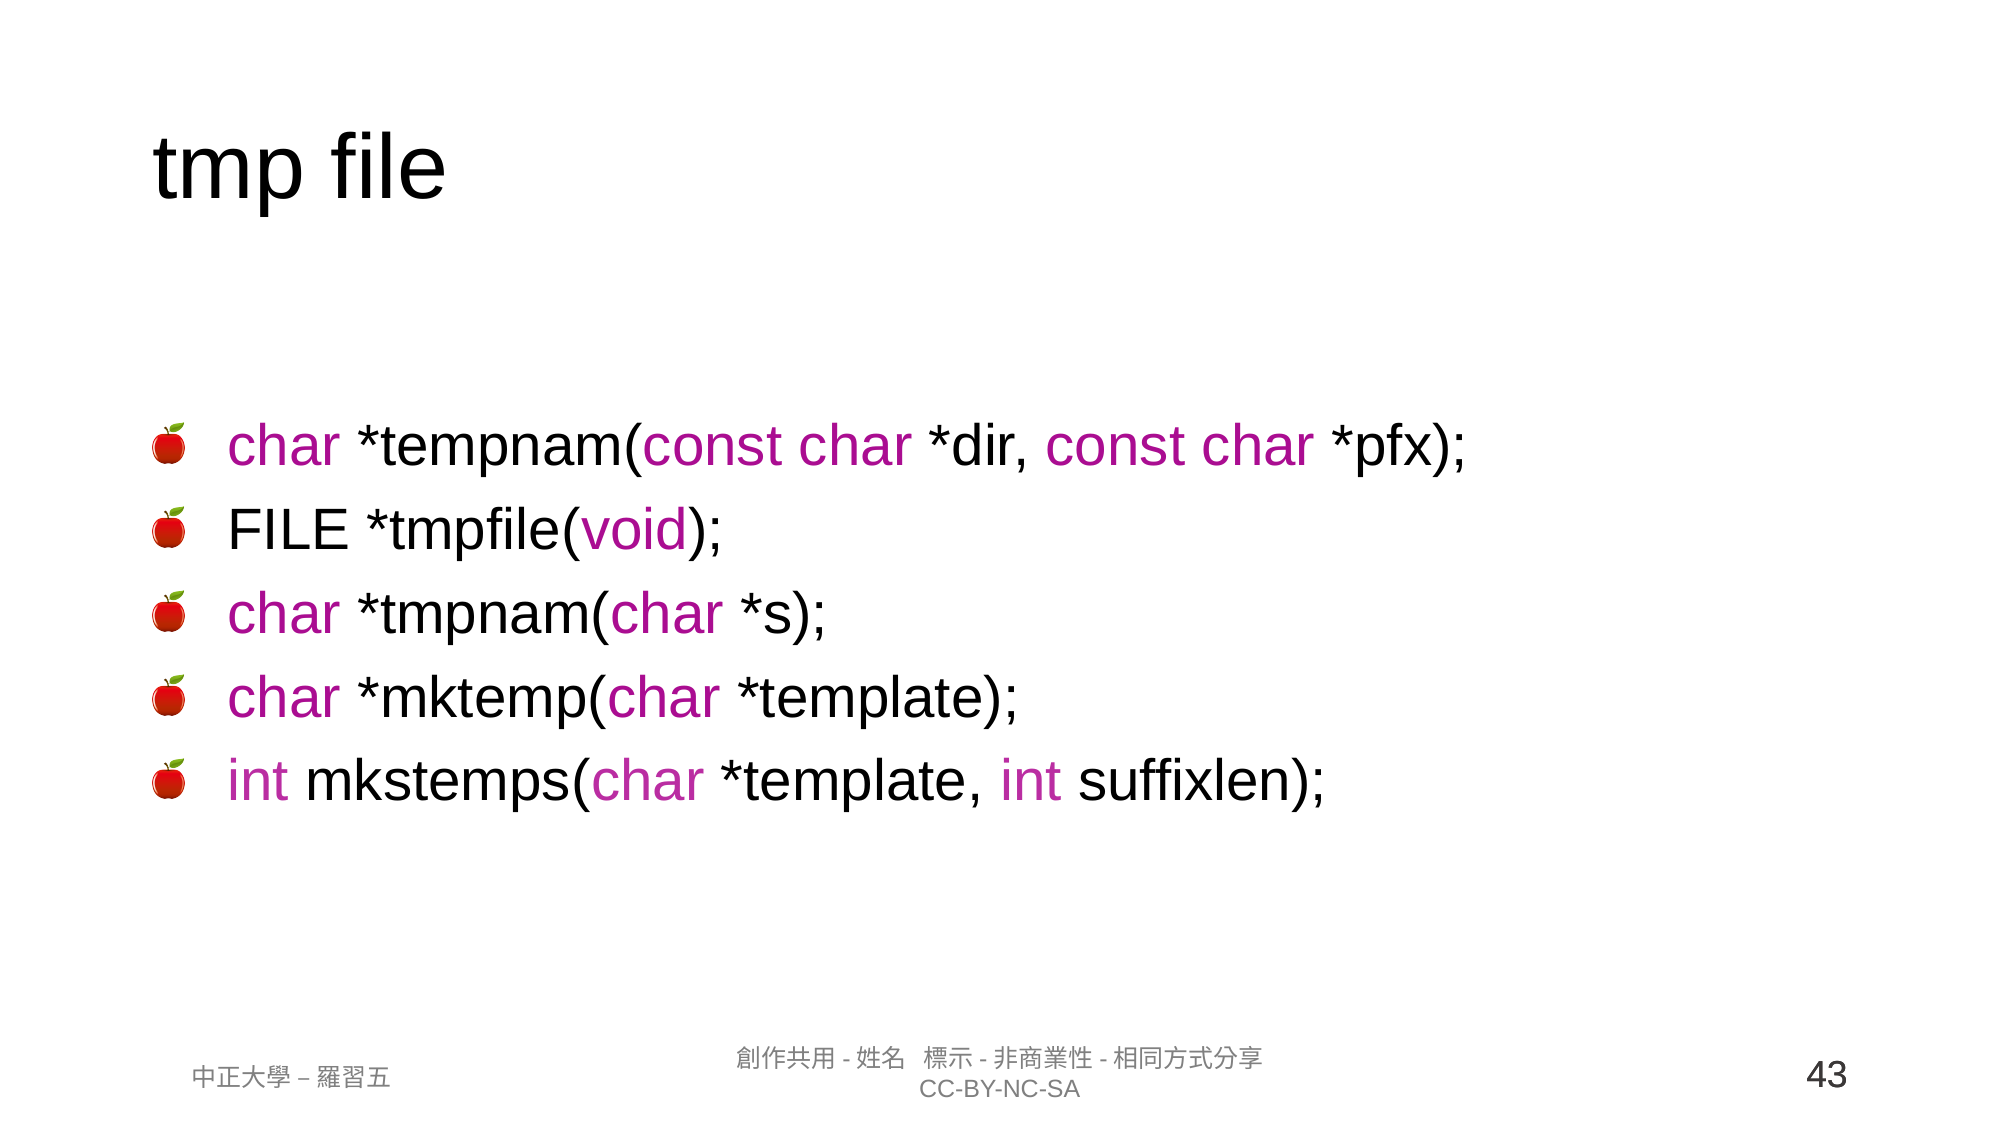

# tmp file
char *tempnam(const char *dir, const char *pfx);
FILE *tmpfile(void);
char *tmpnam(char *s);
char *mktemp(char *template);
int mkstemps(char *template, int suffixlen);